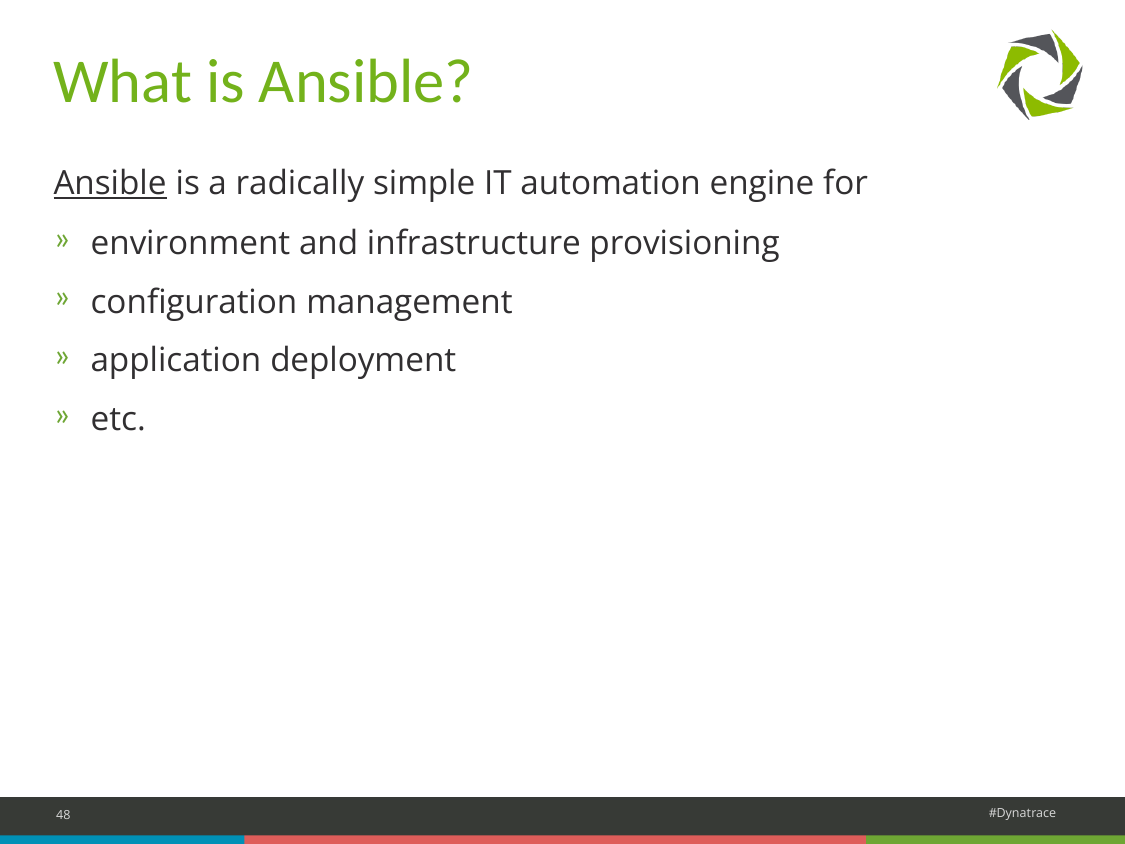

# What is Ansible?
Ansible is a radically simple IT automation engine for
environment and infrastructure provisioning
configuration management
application deployment
etc.